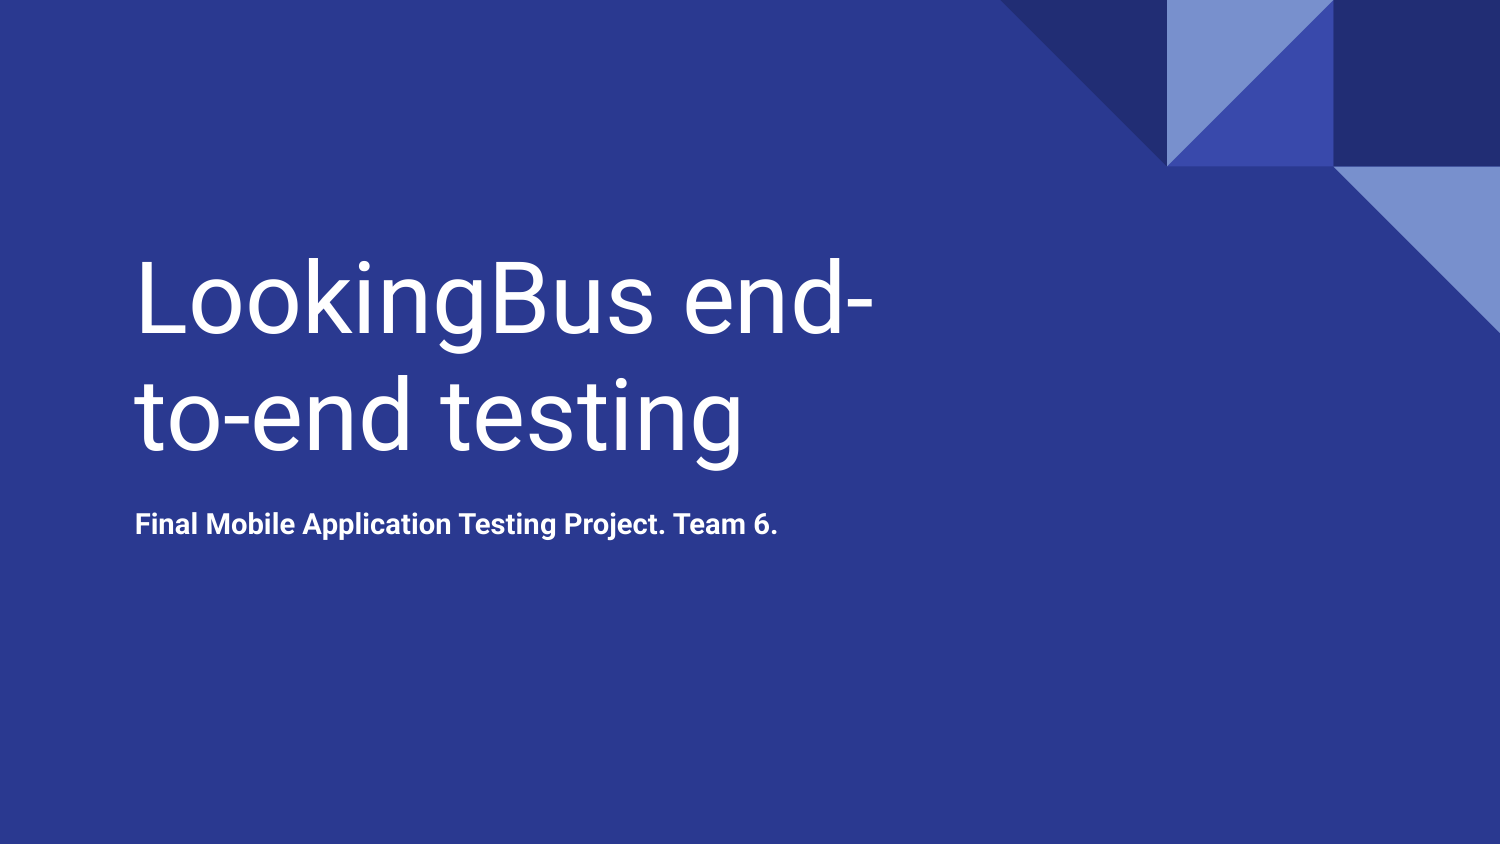

# LookingBus end-to-end testing
Final Mobile Application Testing Project. Team 6.